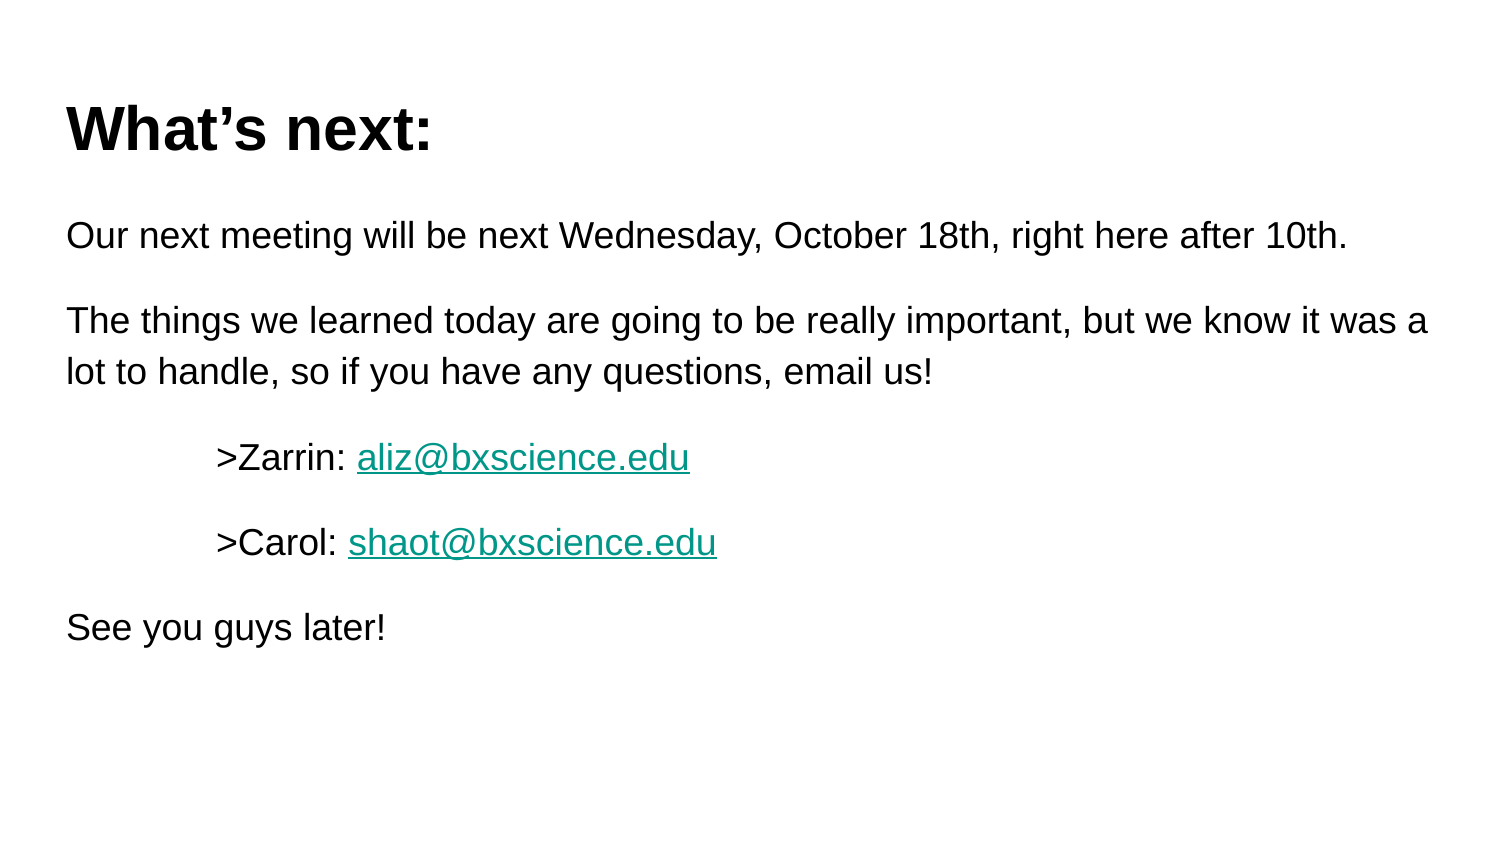

# What’s next:
Our next meeting will be next Wednesday, October 18th, right here after 10th.
The things we learned today are going to be really important, but we know it was a lot to handle, so if you have any questions, email us!
	>Zarrin: aliz@bxscience.edu
	>Carol: shaot@bxscience.edu
See you guys later!